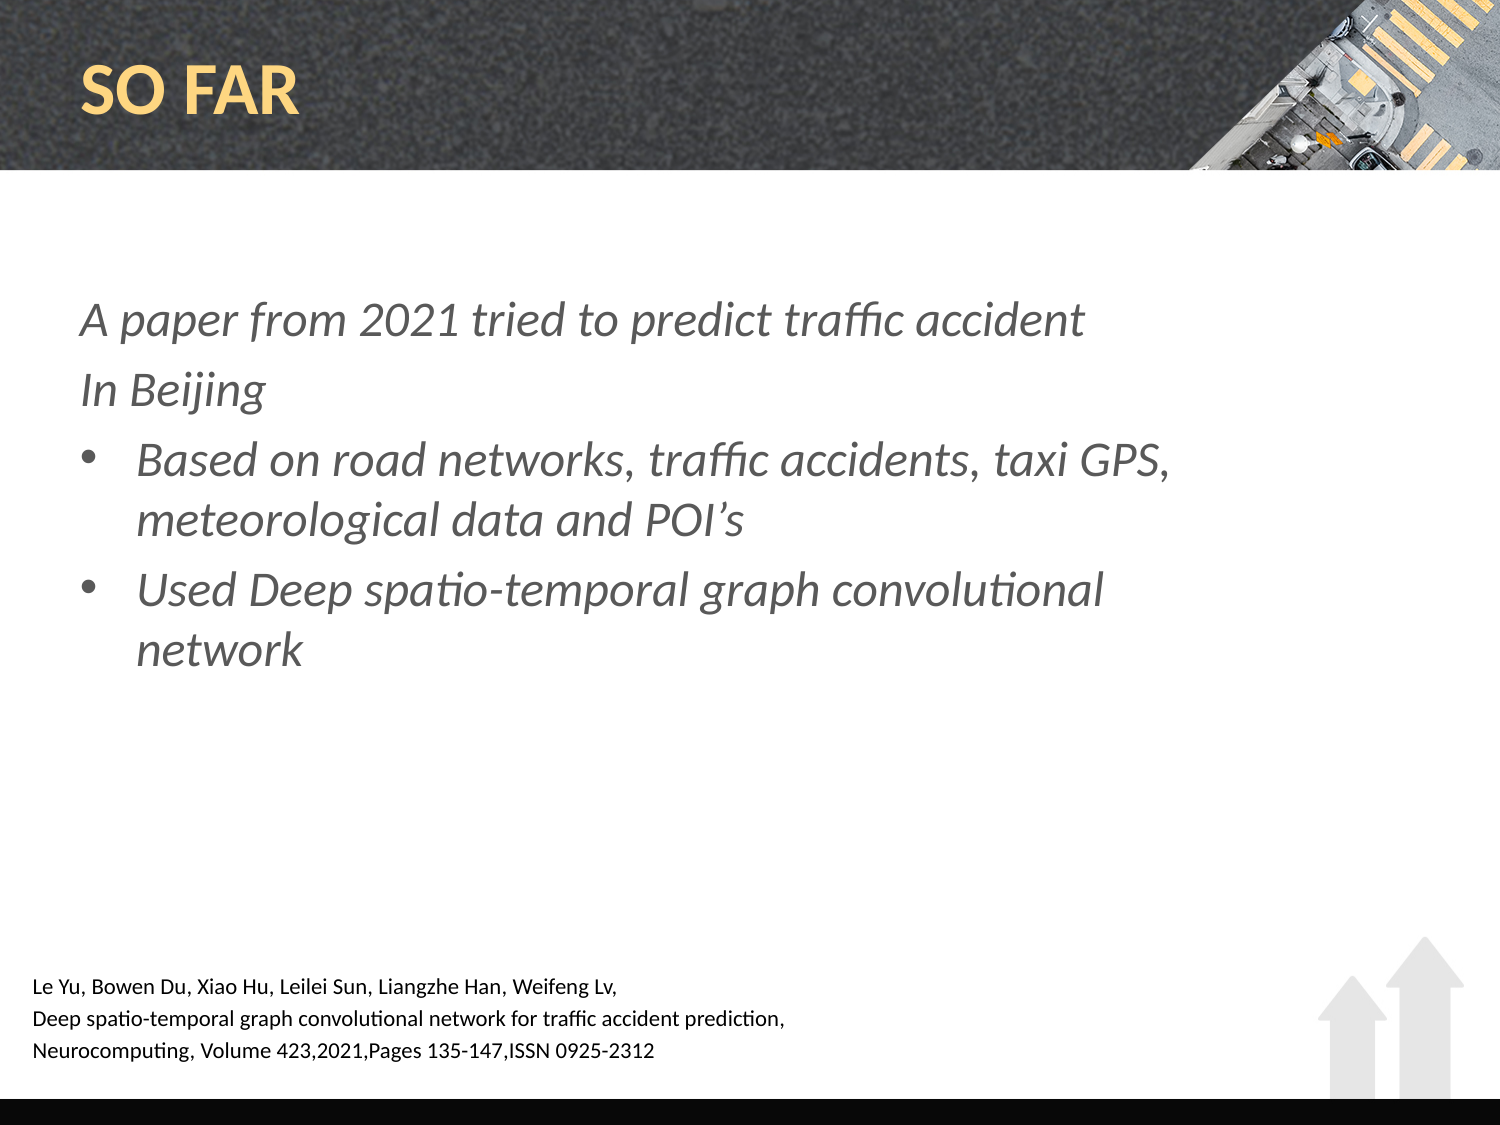

# SO FAR
A paper from 2021 tried to predict traffic accident
In Beijing
Based on road networks, traffic accidents, taxi GPS, meteorological data and POI’s
Used Deep spatio-temporal graph convolutional network

Le Yu, Bowen Du, Xiao Hu, Leilei Sun, Liangzhe Han, Weifeng Lv,
Deep spatio-temporal graph convolutional network for traffic accident prediction,
Neurocomputing, Volume 423,2021,Pages 135-147,ISSN 0925-2312